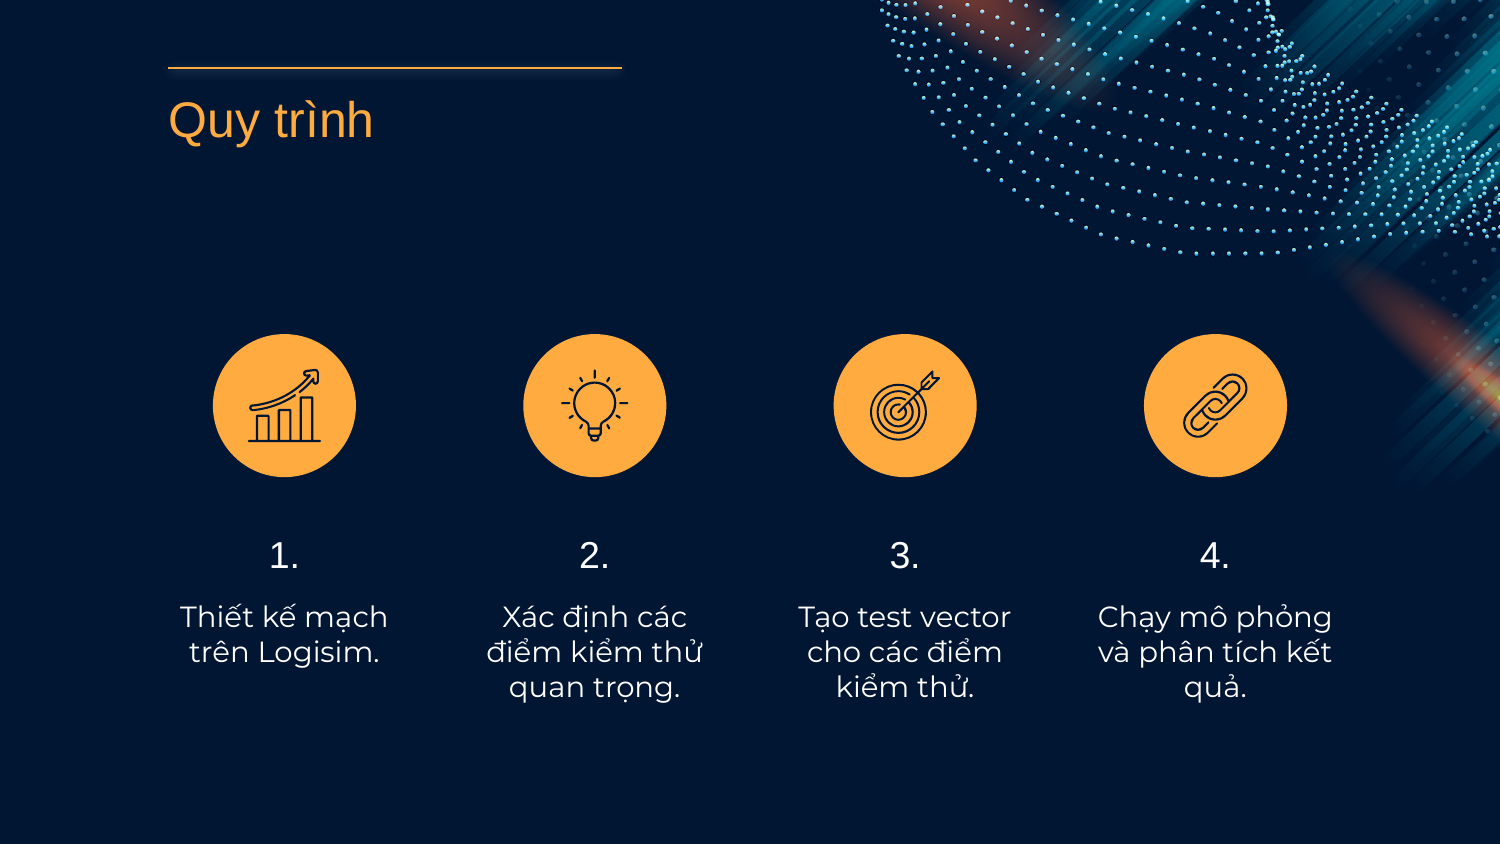

# Quy trình

1.
2.
3.
4.
Thiết kế mạch trên Logisim.
Xác định các điểm kiểm thử quan trọng.
Tạo test vector cho các điểm kiểm thử.
Chạy mô phỏng và phân tích kết quả.